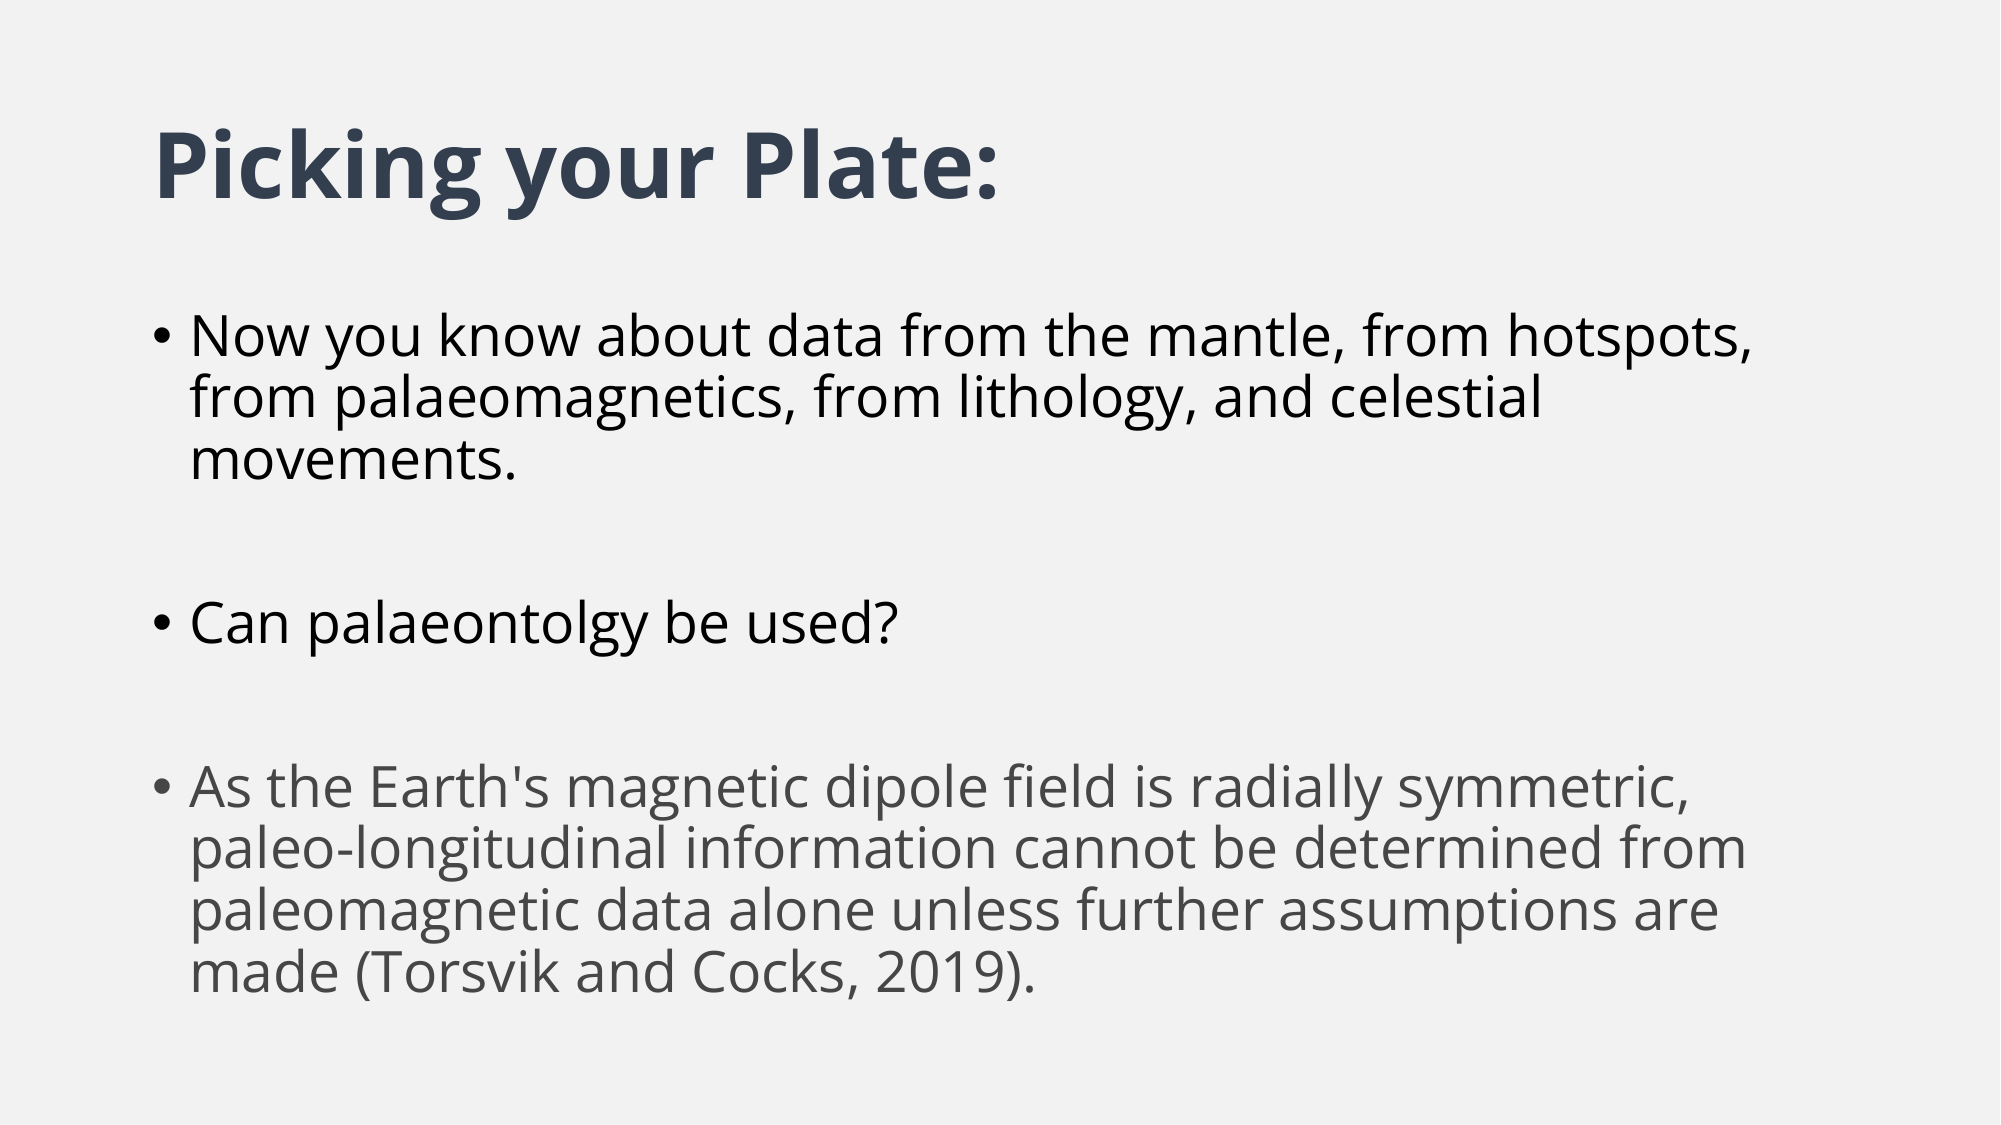

# Picking your Plate:
Now you know about data from the mantle, from hotspots, from palaeomagnetics, from lithology, and celestial movements.

Can palaeontolgy be used?

As the Earth's magnetic dipole field is radially symmetric, paleo-longitudinal information cannot be determined from paleomagnetic data alone unless further assumptions are made (Torsvik and Cocks, 2019).